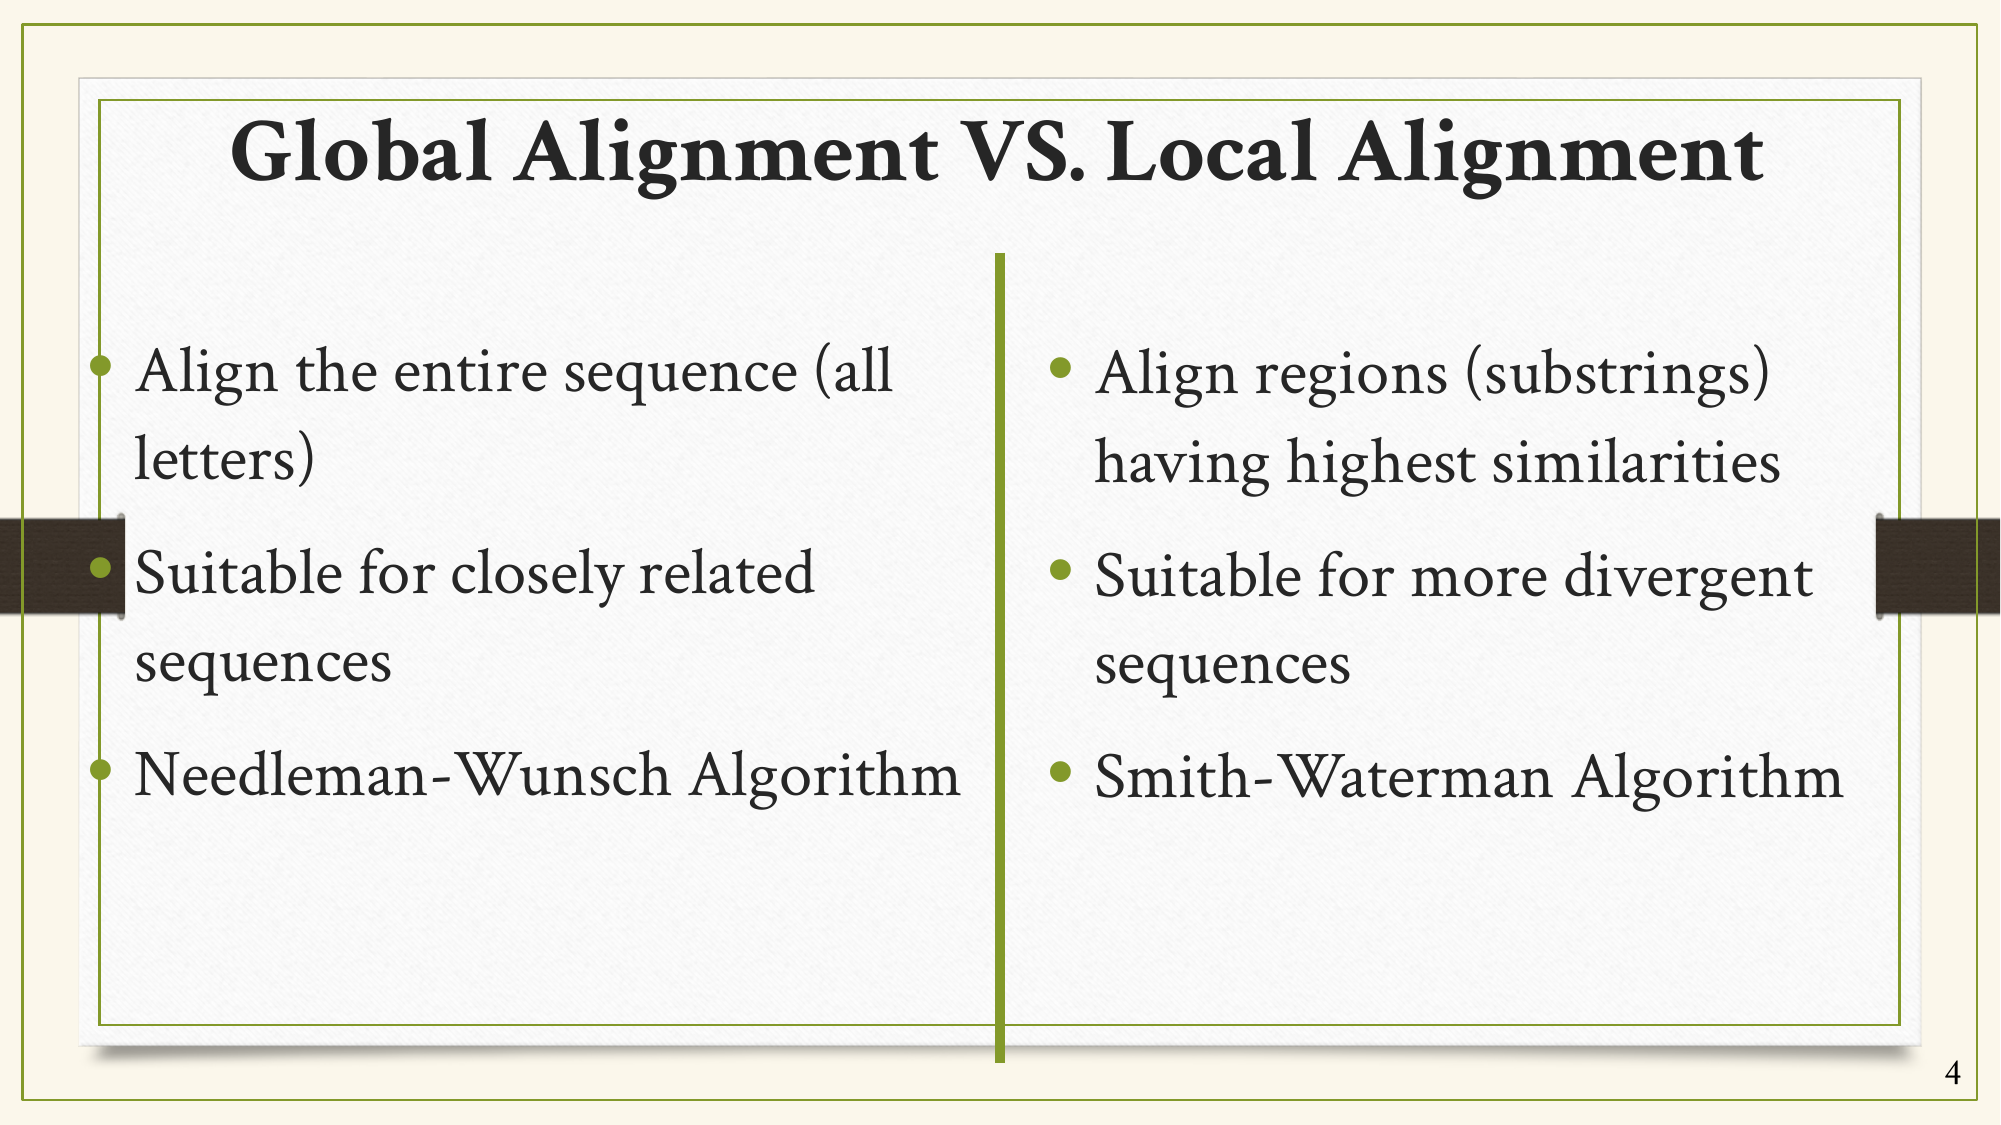

# Global Alignment VS. Local Alignment
Align the entire sequence (all letters)
Suitable for closely related sequences
Needleman-Wunsch Algorithm
Align regions (substrings) having highest similarities
Suitable for more divergent sequences
Smith-Waterman Algorithm
4